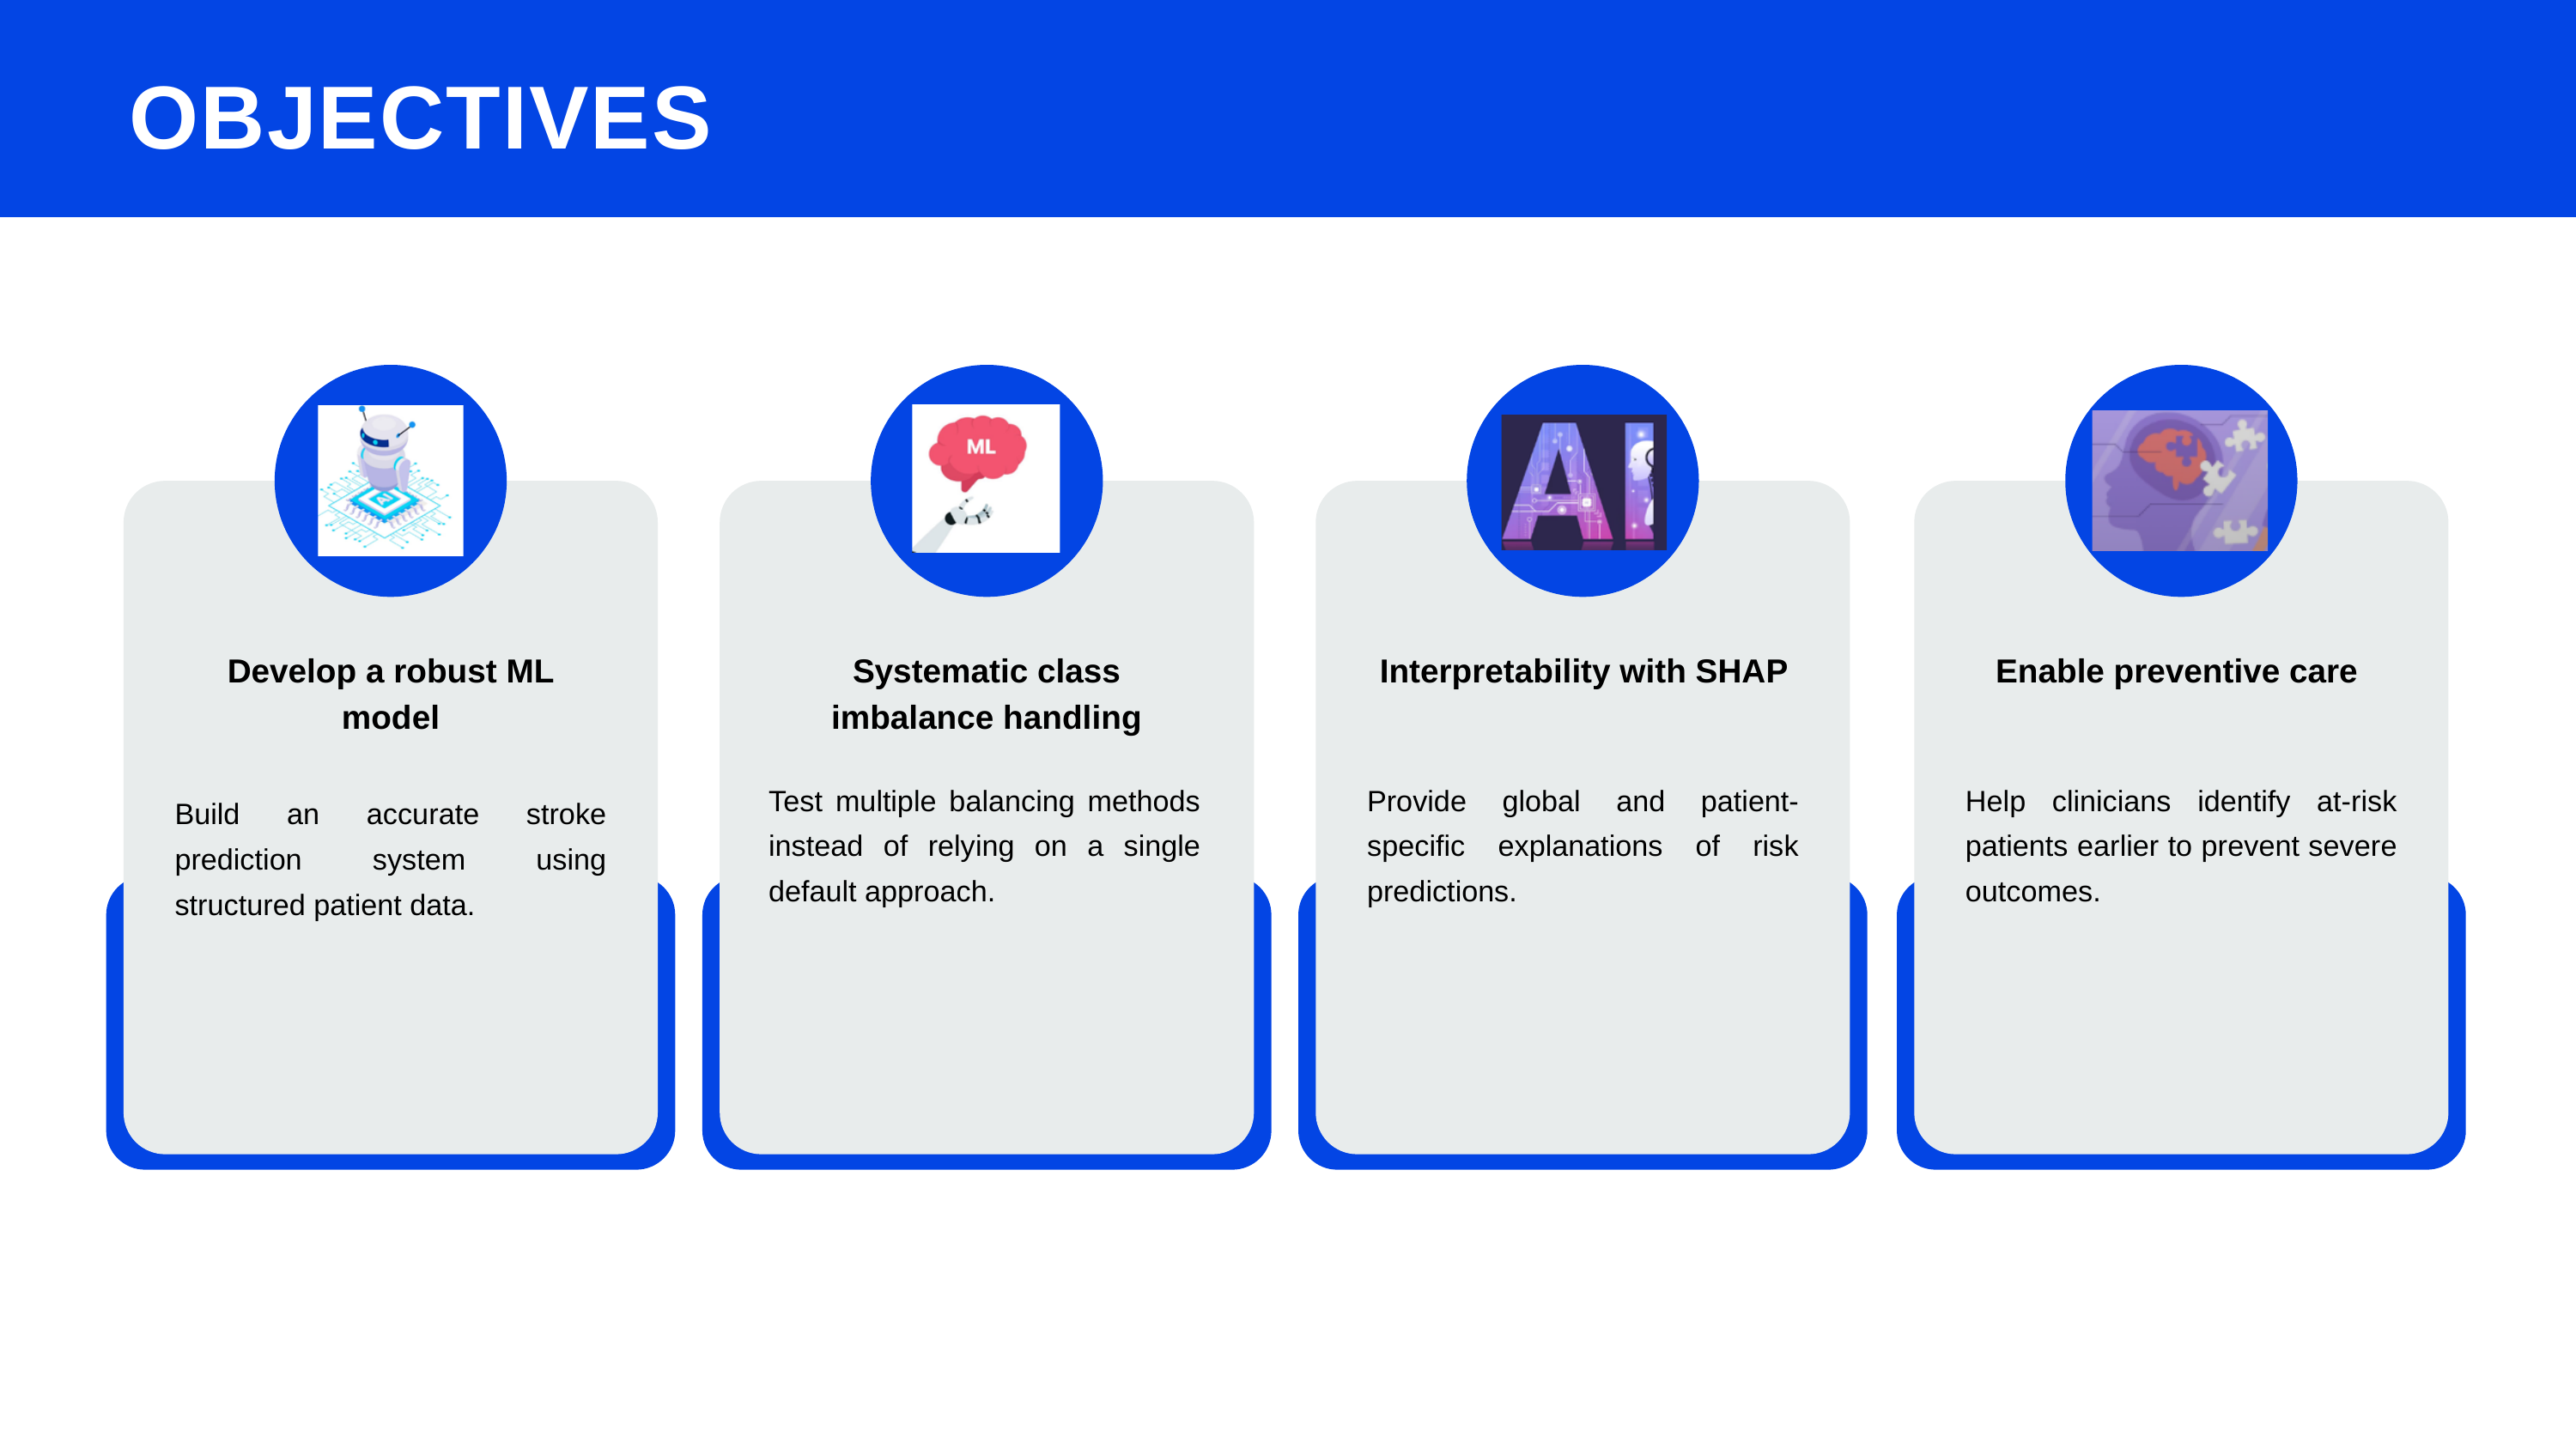

OBJECTIVES

Develop a robust ML model

Systematic class imbalance handling
Interpretability with SHAP
Enable preventive care
Test multiple balancing methods instead of relying on a single default approach.
Provide global and patient-specific explanations of risk predictions.
Help clinicians identify at-risk patients earlier to prevent severe outcomes.
Build an accurate stroke prediction system using structured patient data.